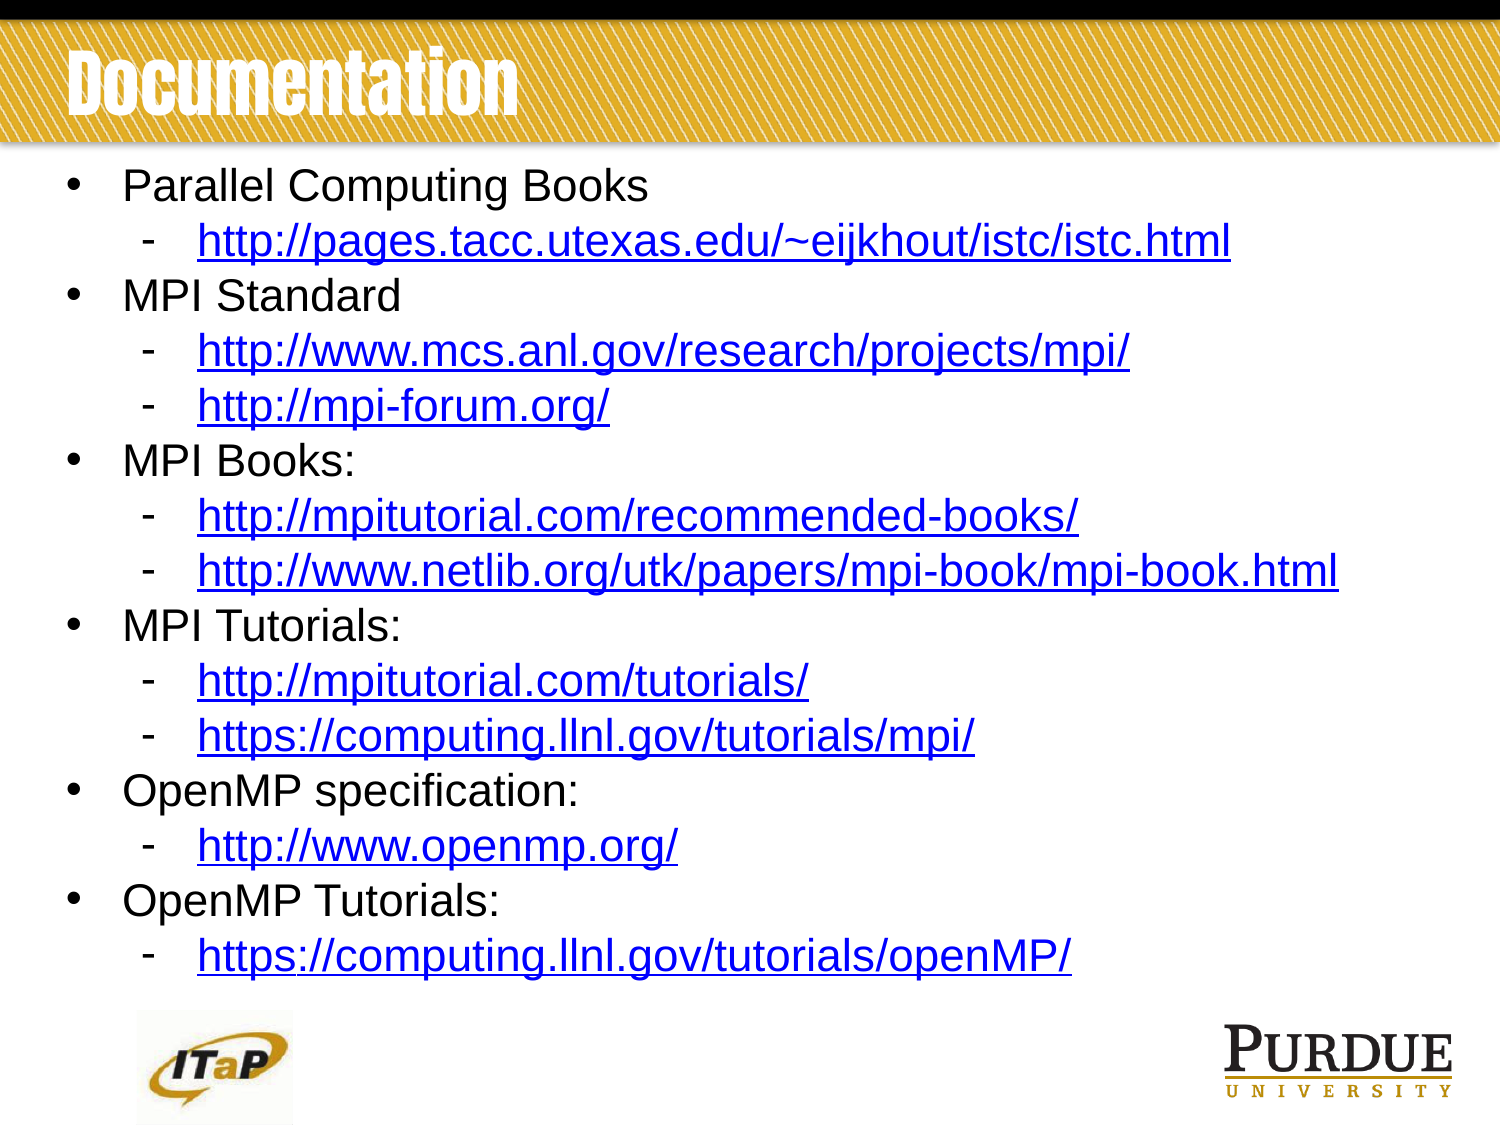

Documentation
Parallel Computing Books
http://pages.tacc.utexas.edu/~eijkhout/istc/istc.html
MPI Standard
http://www.mcs.anl.gov/research/projects/mpi/
http://mpi-forum.org/
MPI Books:
http://mpitutorial.com/recommended-books/
http://www.netlib.org/utk/papers/mpi-book/mpi-book.html
MPI Tutorials:
http://mpitutorial.com/tutorials/
https://computing.llnl.gov/tutorials/mpi/
OpenMP specification:
http://www.openmp.org/
OpenMP Tutorials:
https://computing.llnl.gov/tutorials/openMP/